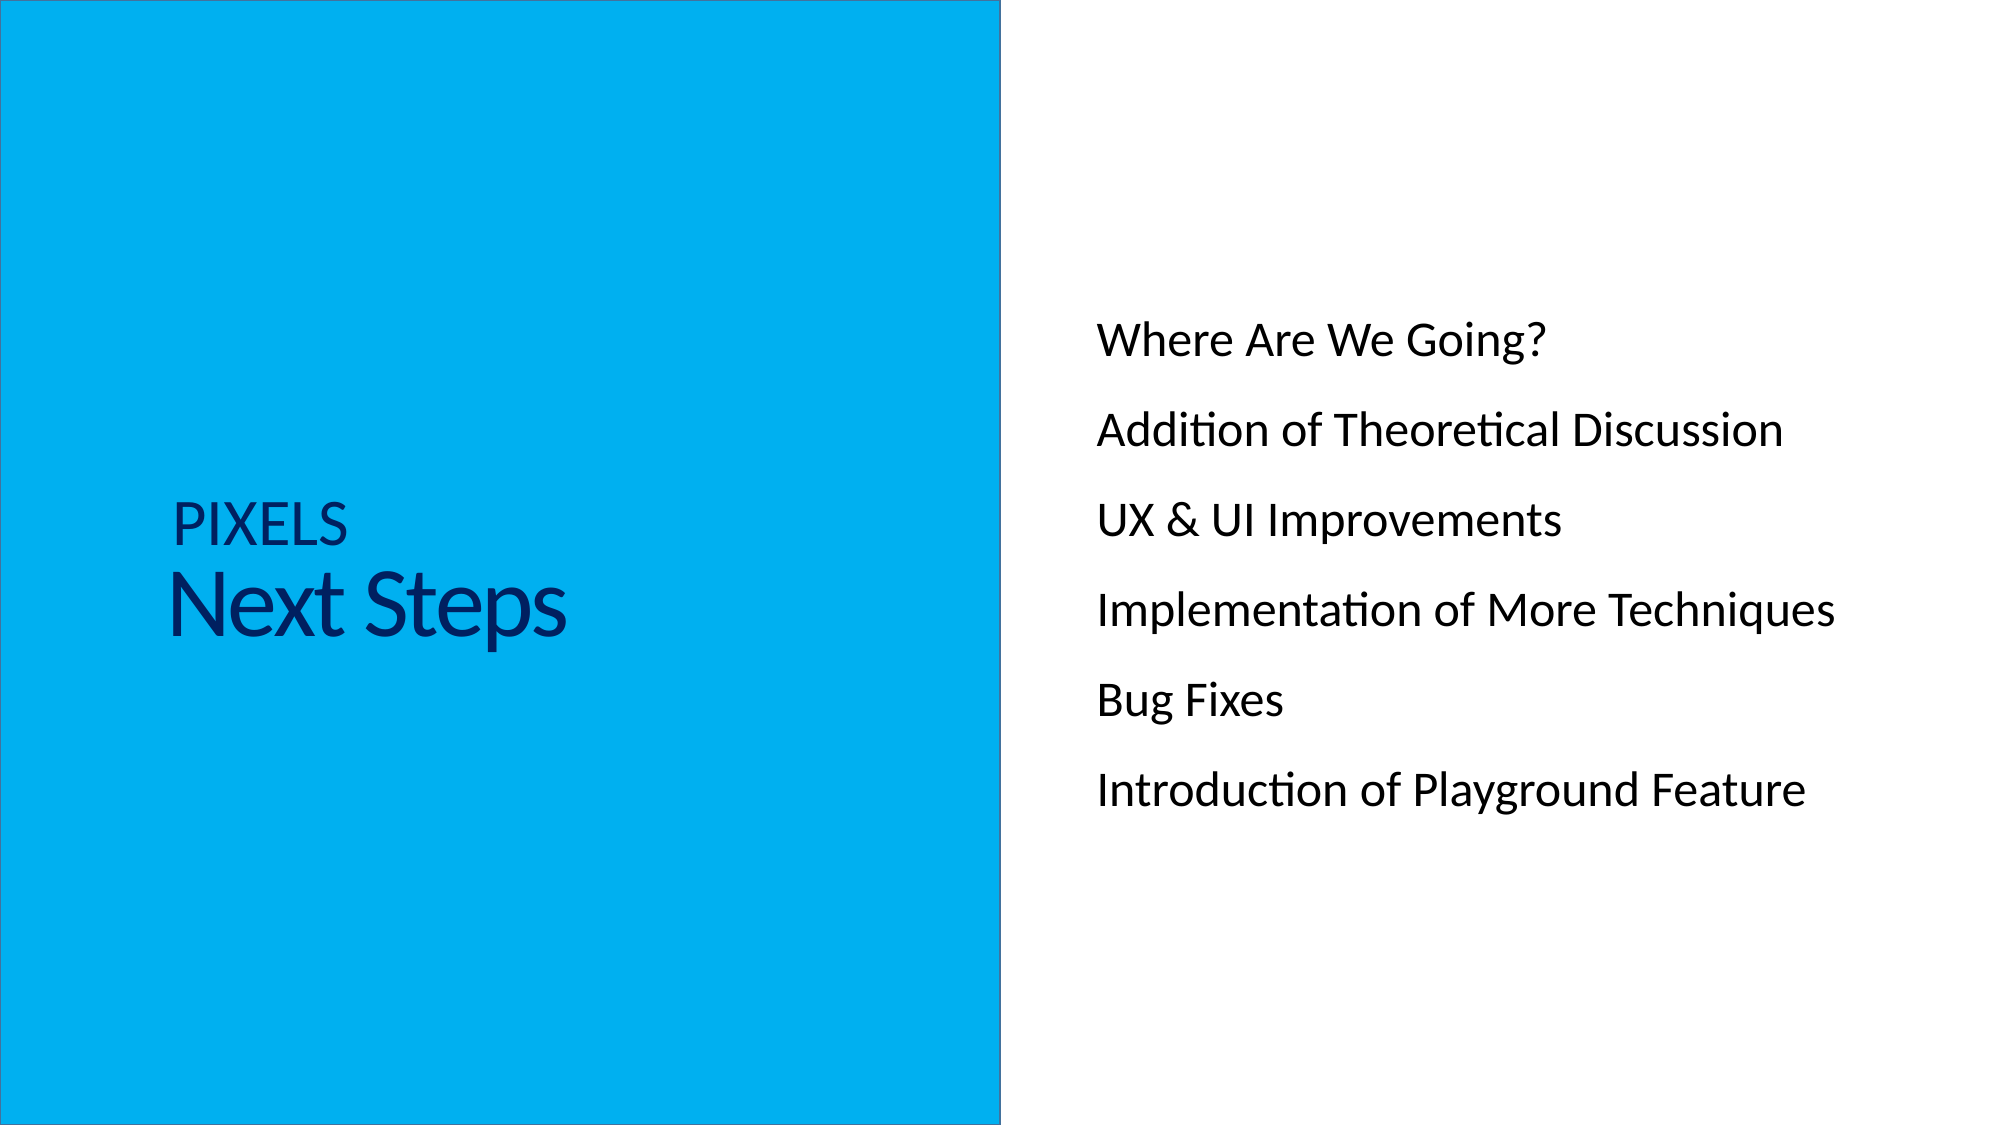

Where Are We Going?
Addition of Theoretical Discussion
UX & UI Improvements
Implementation of More Techniques
Bug Fixes
Introduction of Playground Feature
PIXELS
Next Steps